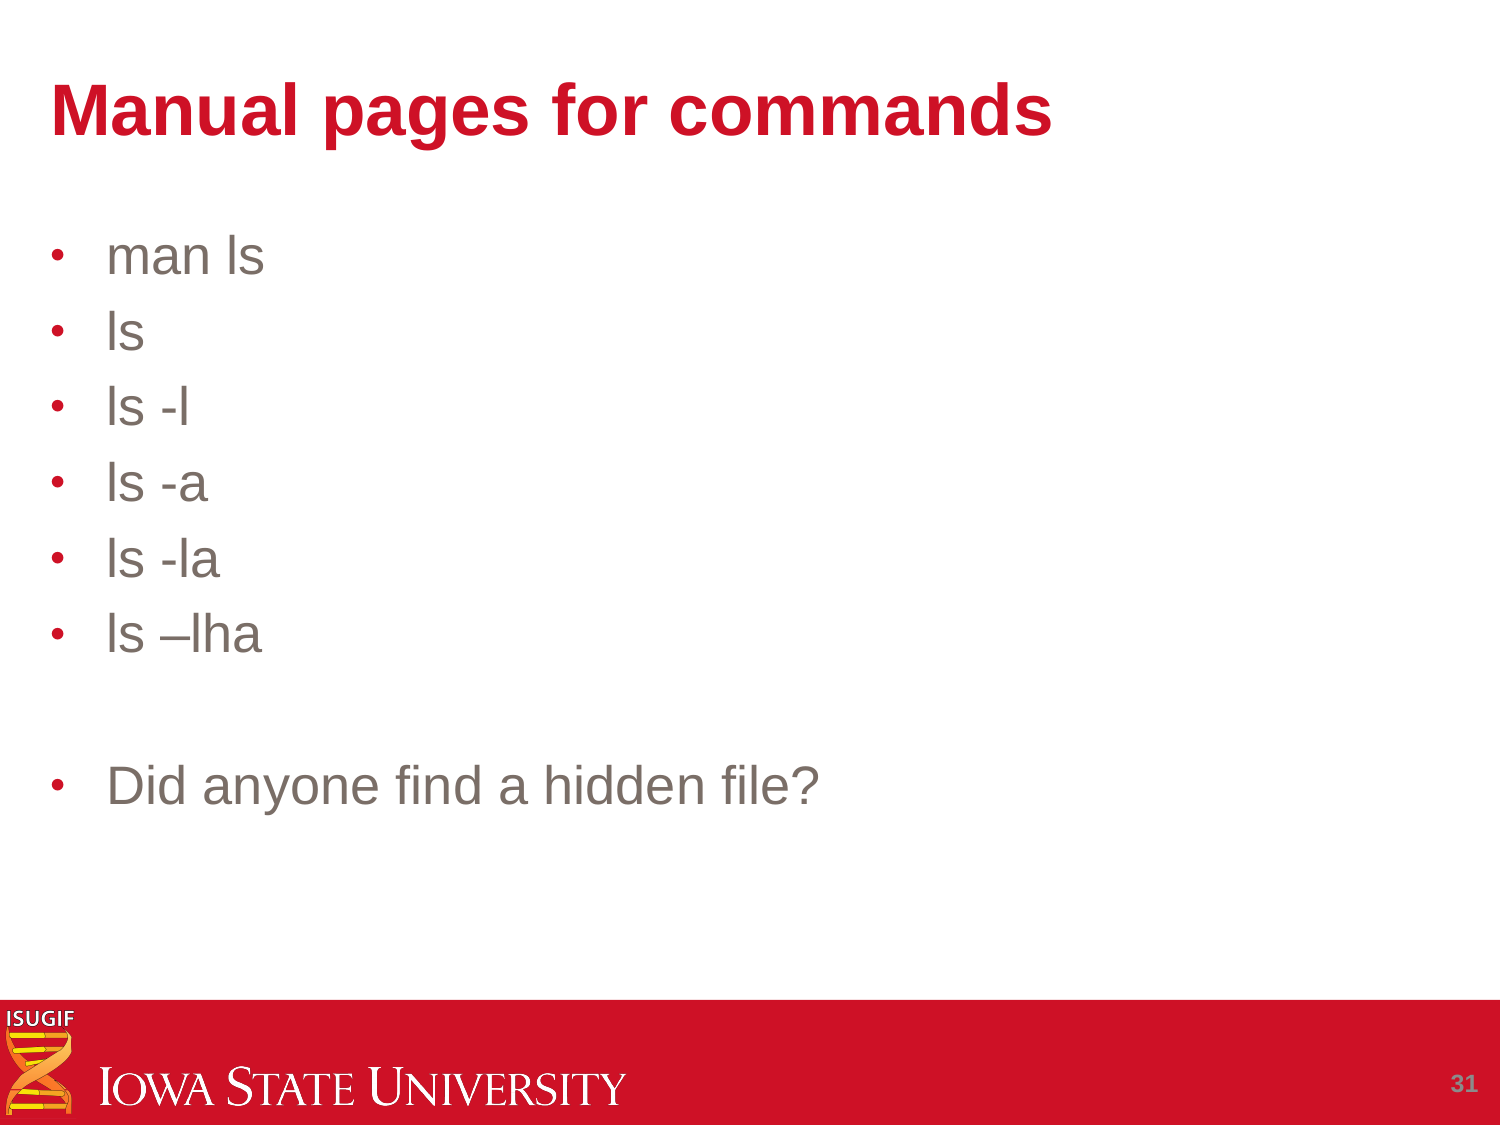

# Manual pages for commands
man ls
ls
ls -l
ls -a
ls -la
ls –lha

Did anyone find a hidden file?